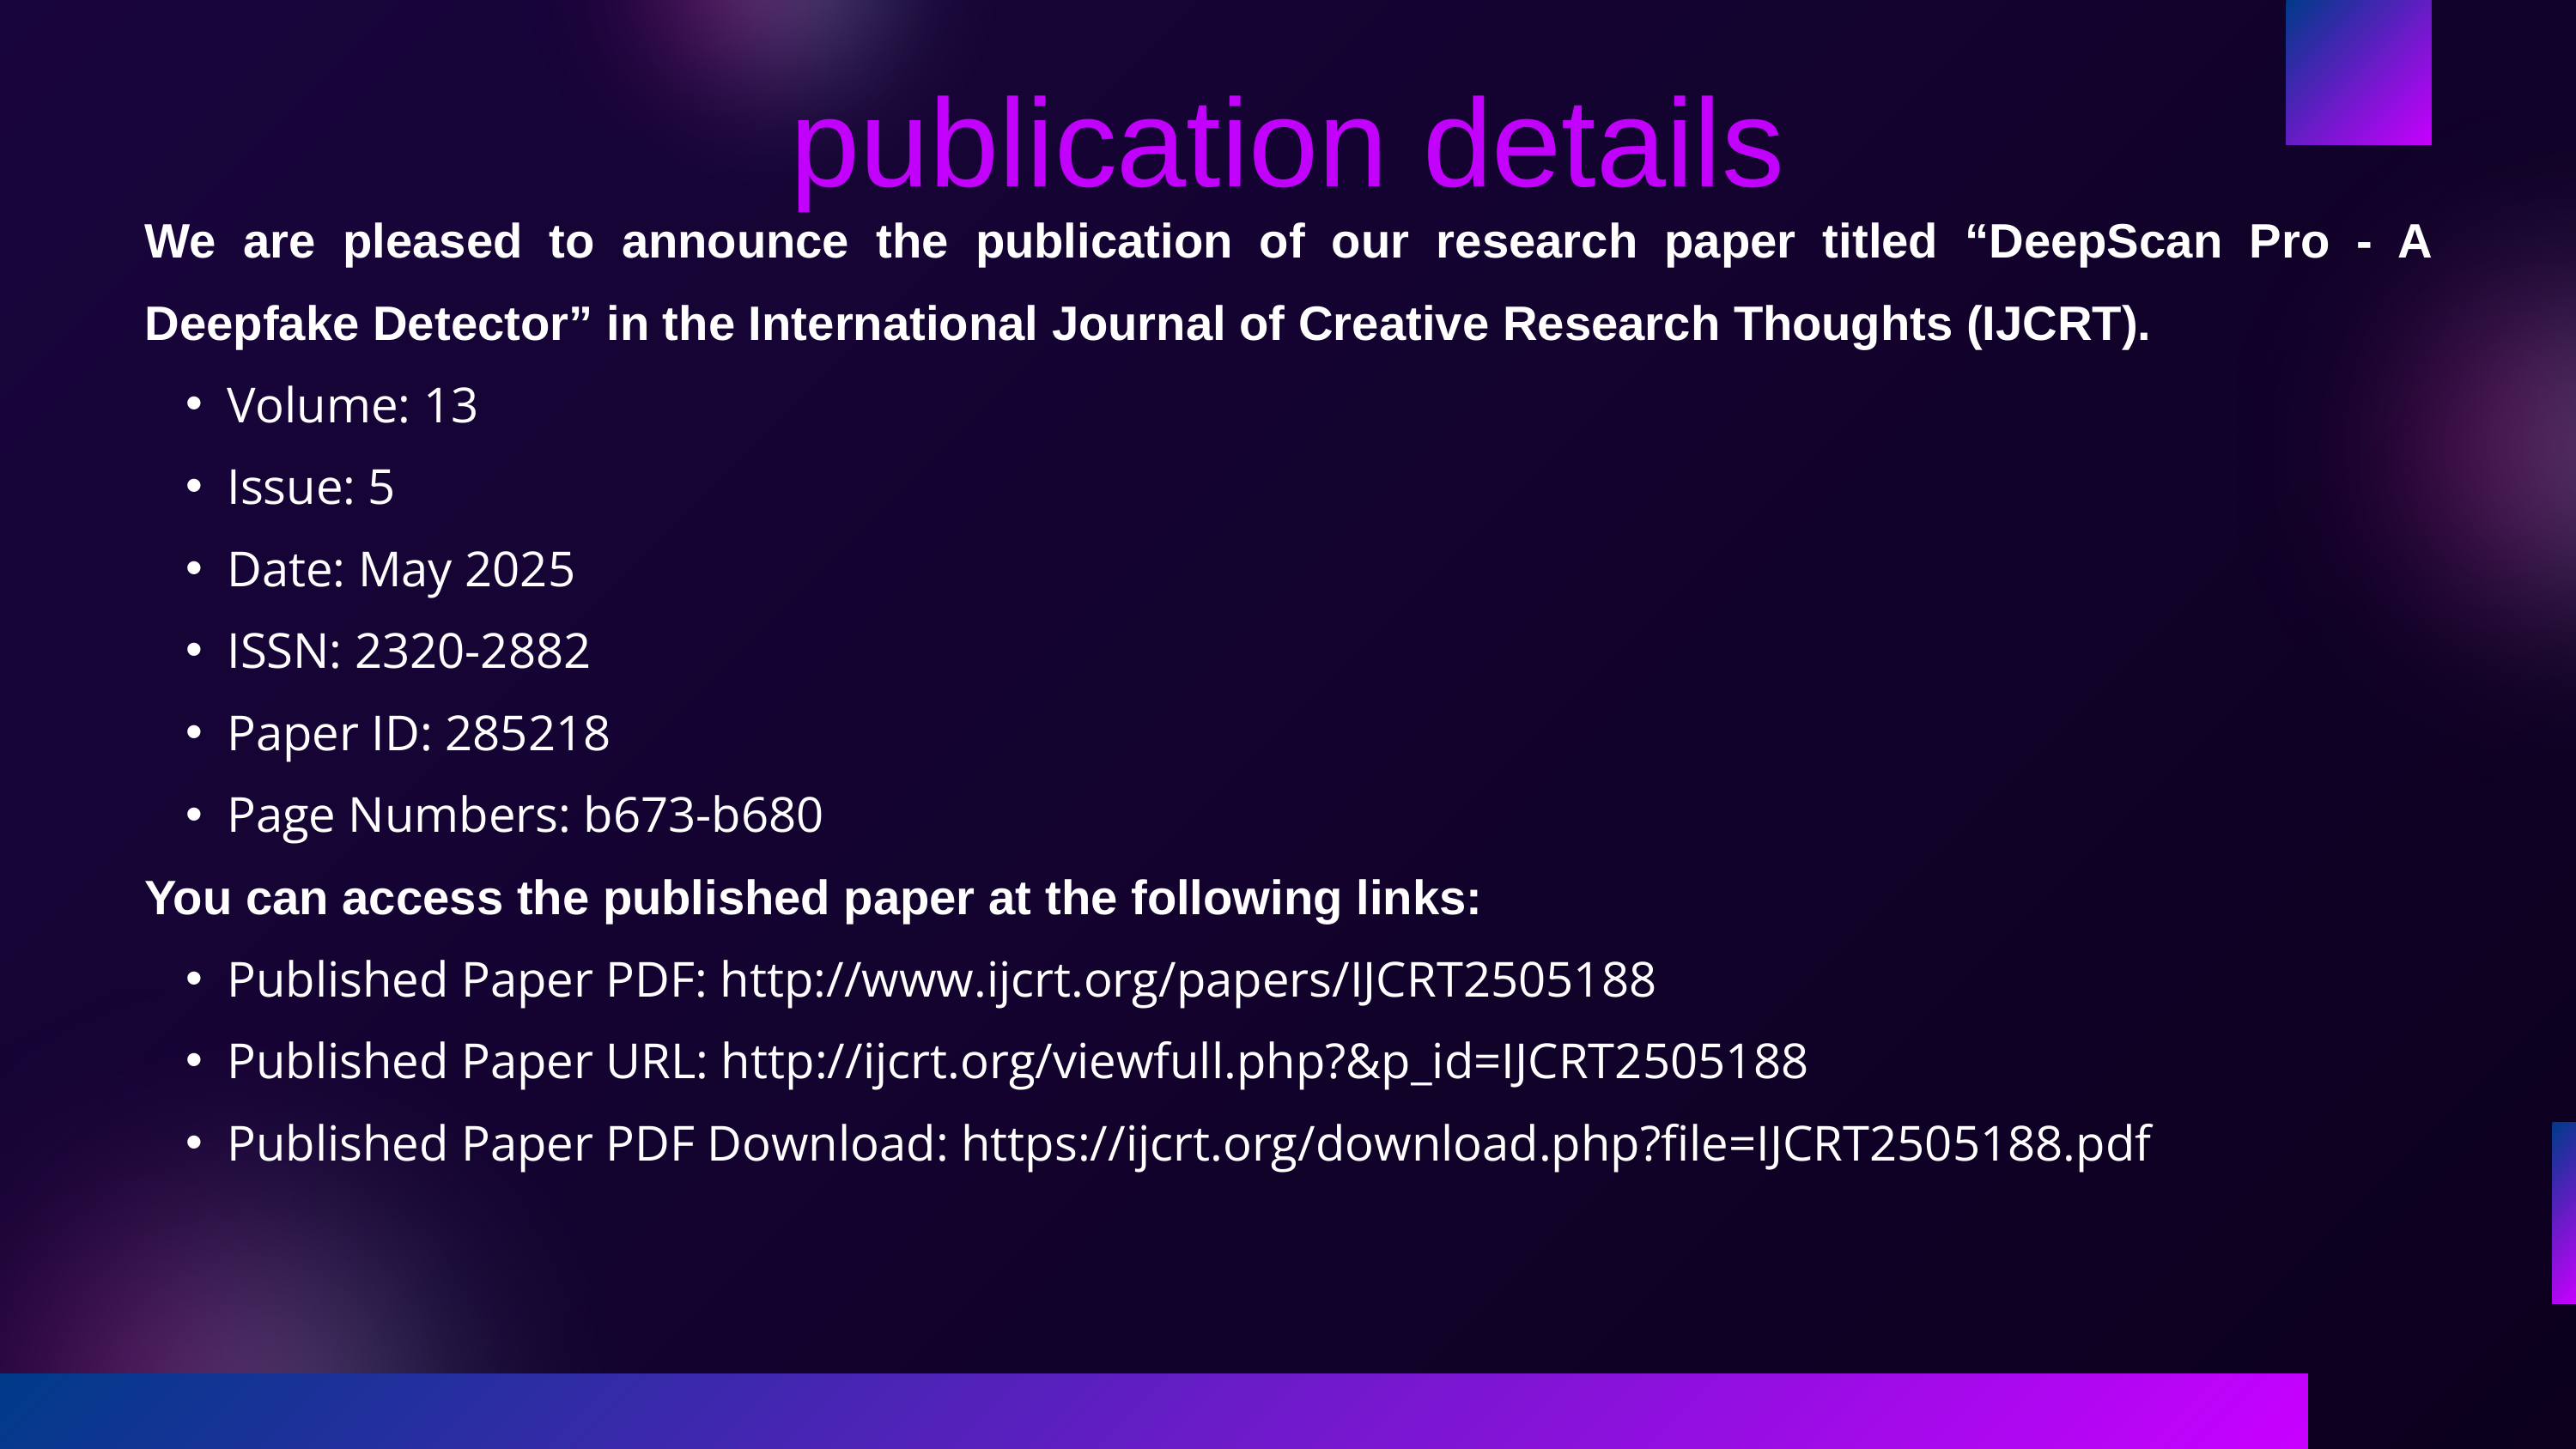

publication details

We are pleased to announce the publication of our research paper titled “DeepScan Pro - A Deepfake Detector” in the International Journal of Creative Research Thoughts (IJCRT).
Volume: 13
Issue: 5
Date: May 2025
ISSN: 2320-2882
Paper ID: 285218
Page Numbers: b673-b680
You can access the published paper at the following links:
Published Paper PDF: http://www.ijcrt.org/papers/IJCRT2505188
Published Paper URL: http://ijcrt.org/viewfull.php?&p_id=IJCRT2505188
Published Paper PDF Download: https://ijcrt.org/download.php?file=IJCRT2505188.pdf